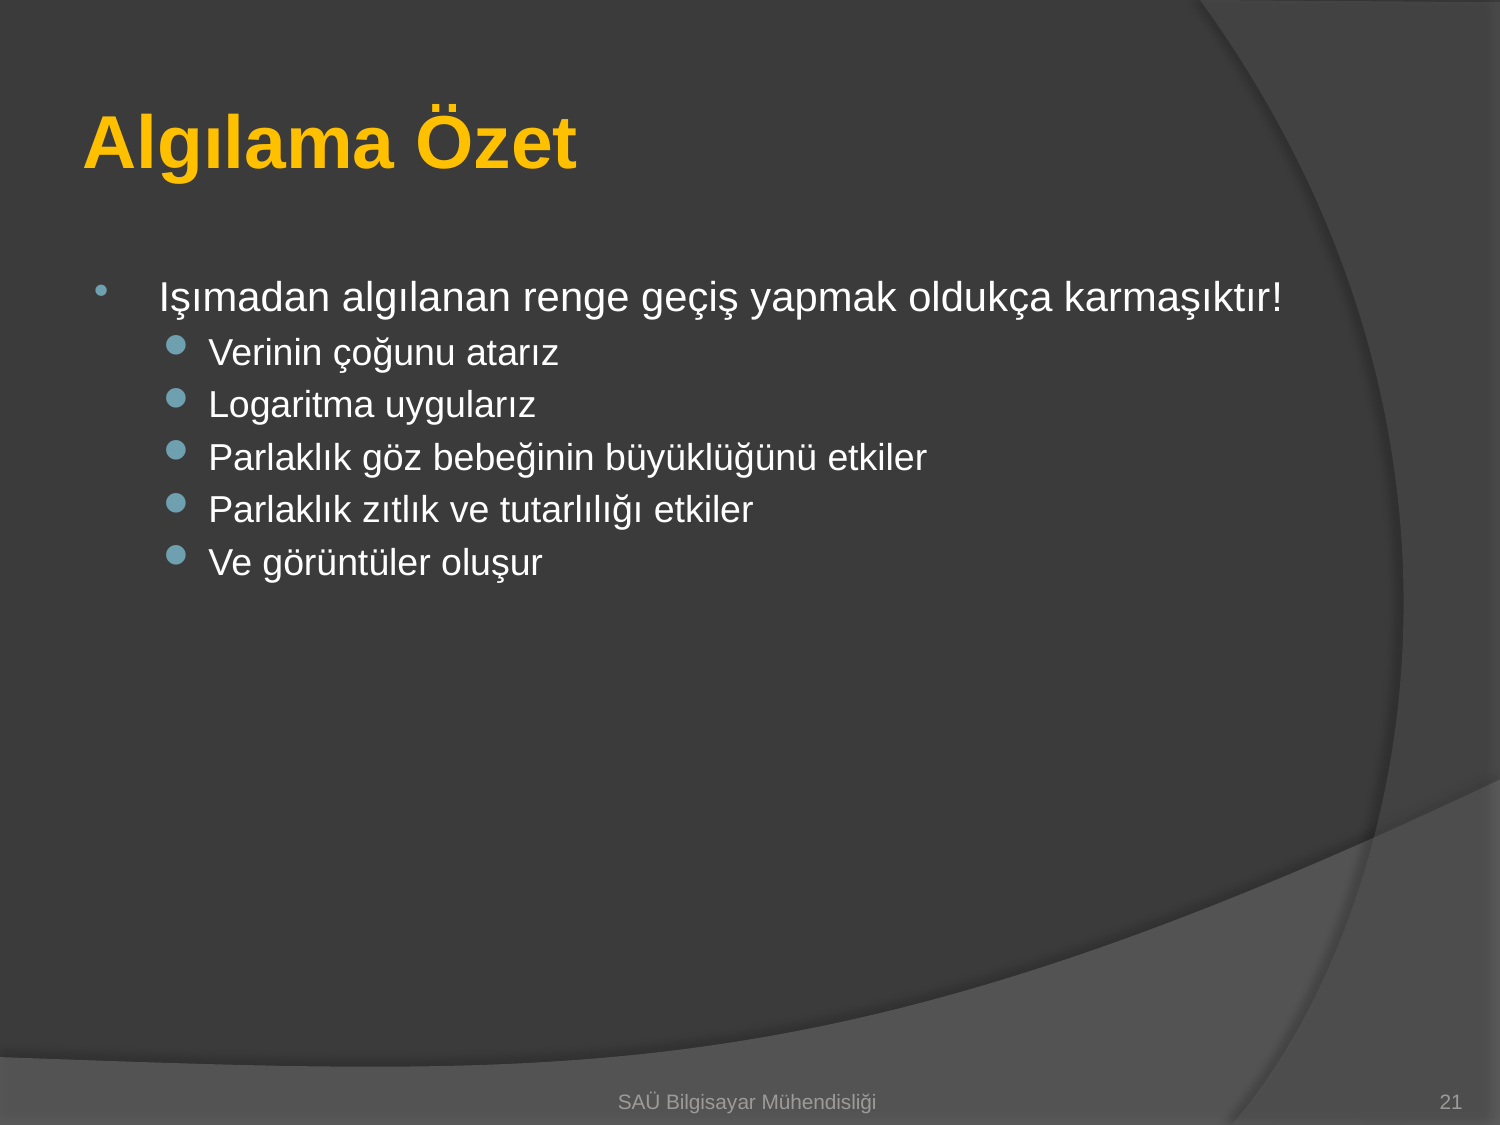

# Algılama Özet
Işımadan algılanan renge geçiş yapmak oldukça karmaşıktır!
Verinin çoğunu atarız
Logaritma uygularız
Parlaklık göz bebeğinin büyüklüğünü etkiler
Parlaklık zıtlık ve tutarlılığı etkiler
Ve görüntüler oluşur
SAÜ Bilgisayar Mühendisliği
21